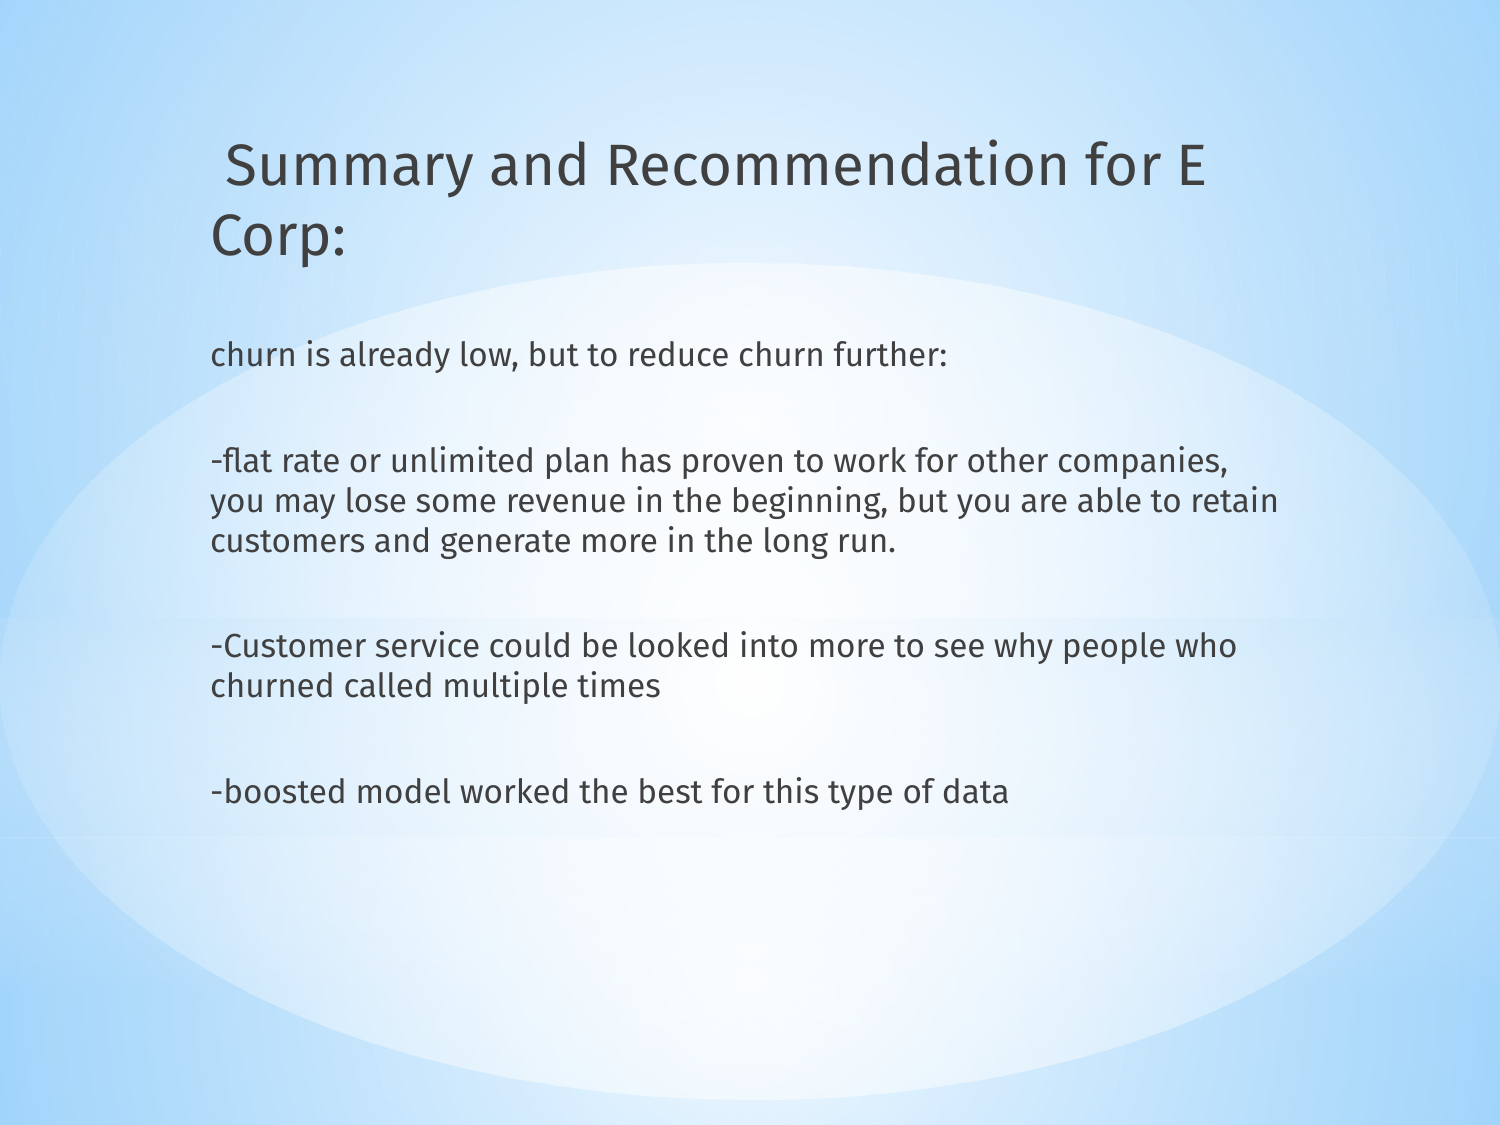

Summary and Recommendation for E Corp:

churn is already low, but to reduce churn further:

-flat rate or unlimited plan has proven to work for other companies, you may lose some revenue in the beginning, but you are able to retain customers and generate more in the long run.

-Customer service could be looked into more to see why people who churned called multiple times

-boosted model worked the best for this type of data